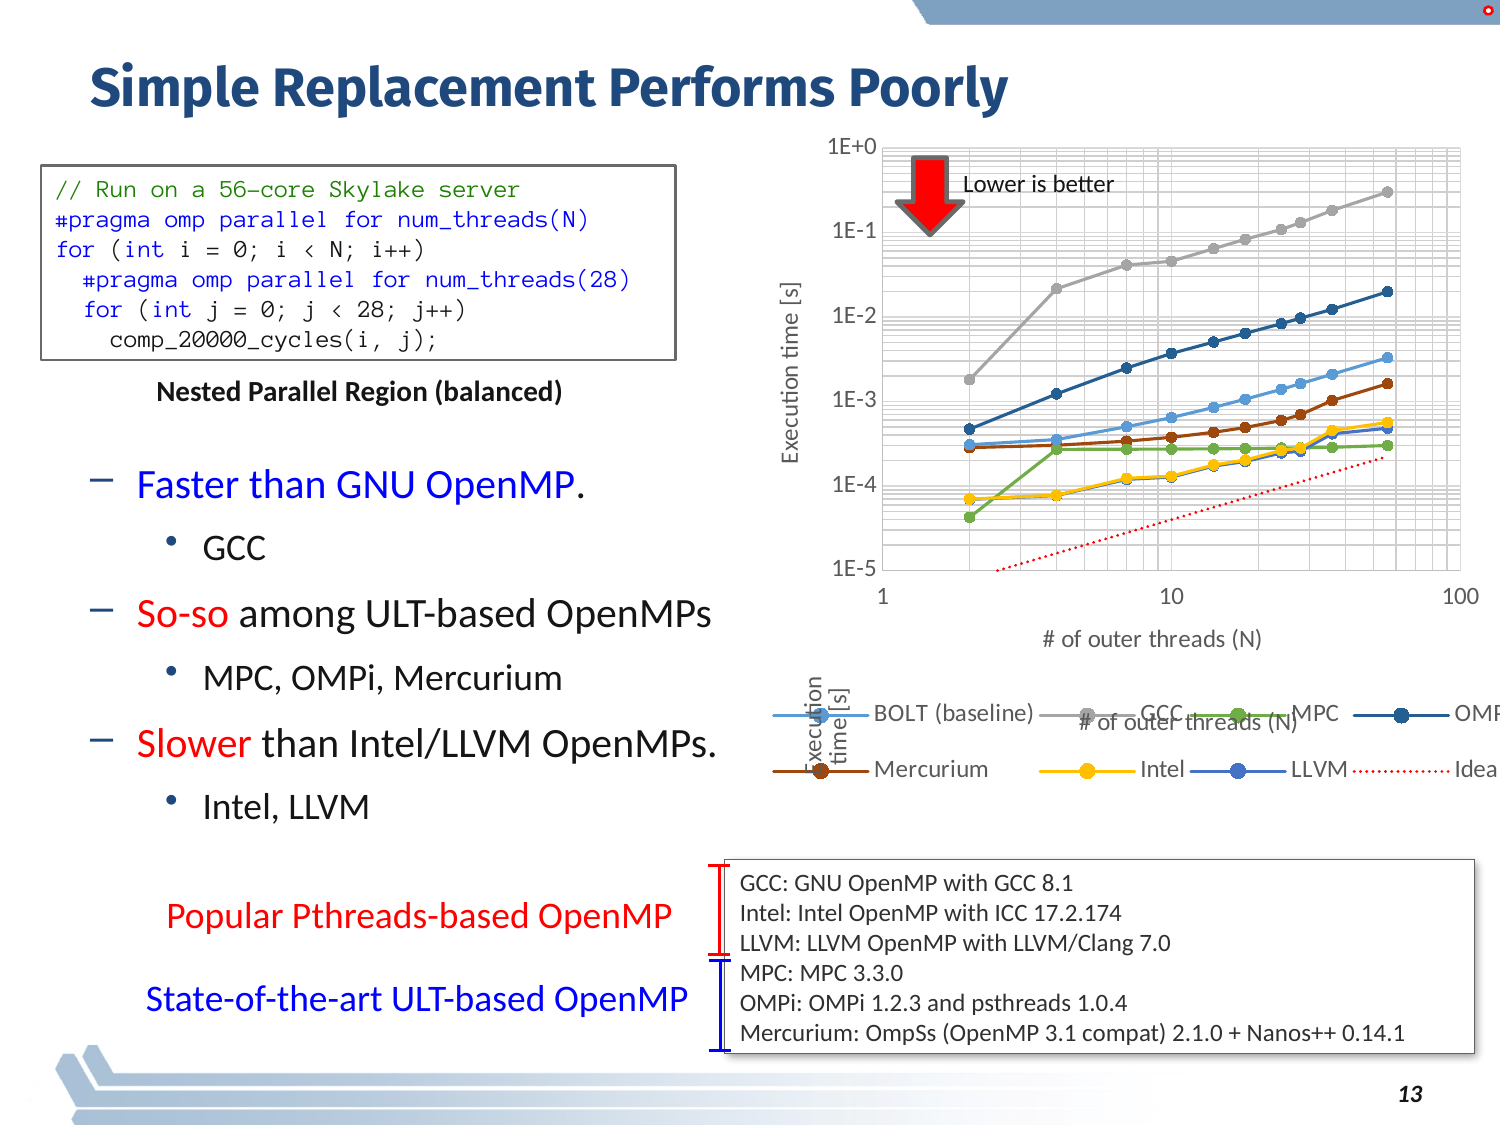

# Simple Replacement Performs Poorly

### Chart

| Category | BOLT (baseline) | GOMP |
|---|---|---|

### Chart

| Category | BOLT (baseline) | GCC | MPC | OMPi | Mercurium | Intel | LLVM | Ideal |
|---|---|---|---|---|---|---|---|---|

### Chart

| Category | BOLT (baseline) | GOMP | MPC | OMPi | Mercurium |
|---|---|---|---|---|---|

### Chart

| Category | BOLT (baseline) | GCC | MPC | OMPi | Mercurium | Intel | LLVM | Ideal |
|---|---|---|---|---|---|---|---|---|

### Chart

| Category | BOLT (baseline) | GOMP | IOMP | LOMP | MPC | OMPi | Mercurium | Ideal |
|---|---|---|---|---|---|---|---|---|

### Chart

| Category | BOLT (baseline) | GCC | MPC | OMPi | Mercurium | Intel | LLVM | Ideal |
|---|---|---|---|---|---|---|---|---|
Lower is better

// Run on a 56-core Skylake server
#pragma omp parallel for num_threads(N)
for (int i = 0; i < N; i++)
  #pragma omp parallel for num_threads(28)
  for (int j = 0; j < 28; j++)
    comp_20000_cycles(i, j);
Nested Parallel Region (balanced)
Faster than GNU OpenMP.
GCC
So-so among ULT-based OpenMPs
MPC, OMPi, Mercurium
Slower than Intel/LLVM OpenMPs.
Intel, LLVM

GCC: GNU OpenMP with GCC 8.1
Intel: Intel OpenMP with ICC 17.2.174
LLVM: LLVM OpenMP with LLVM/Clang 7.0
MPC: MPC 3.3.0
OMPi: OMPi 1.2.3 and psthreads 1.0.4
Mercurium: OmpSs (OpenMP 3.1 compat) 2.1.0 + Nanos++ 0.14.1
Popular Pthreads-based OpenMP
State-of-the-art ULT-based OpenMP
13